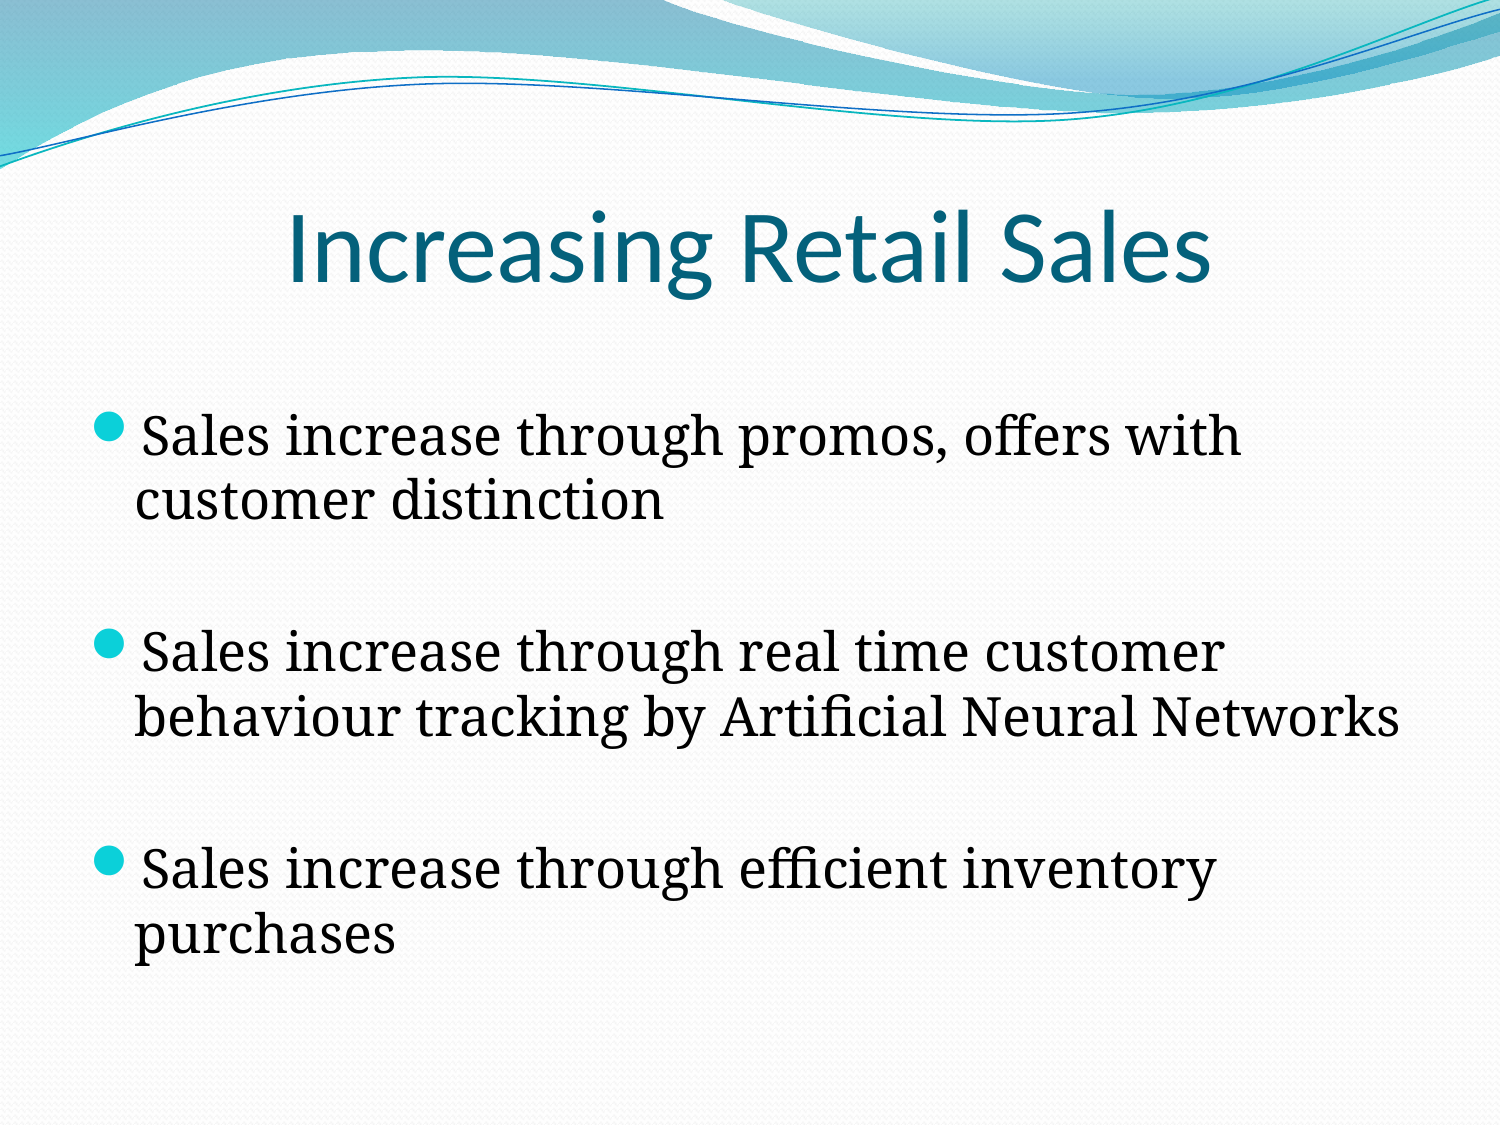

# Increasing Retail Sales

Sales increase through promos, offers with customer distinction

Sales increase through real time customer behaviour tracking by Artificial Neural Networks

Sales increase through efficient inventory purchases